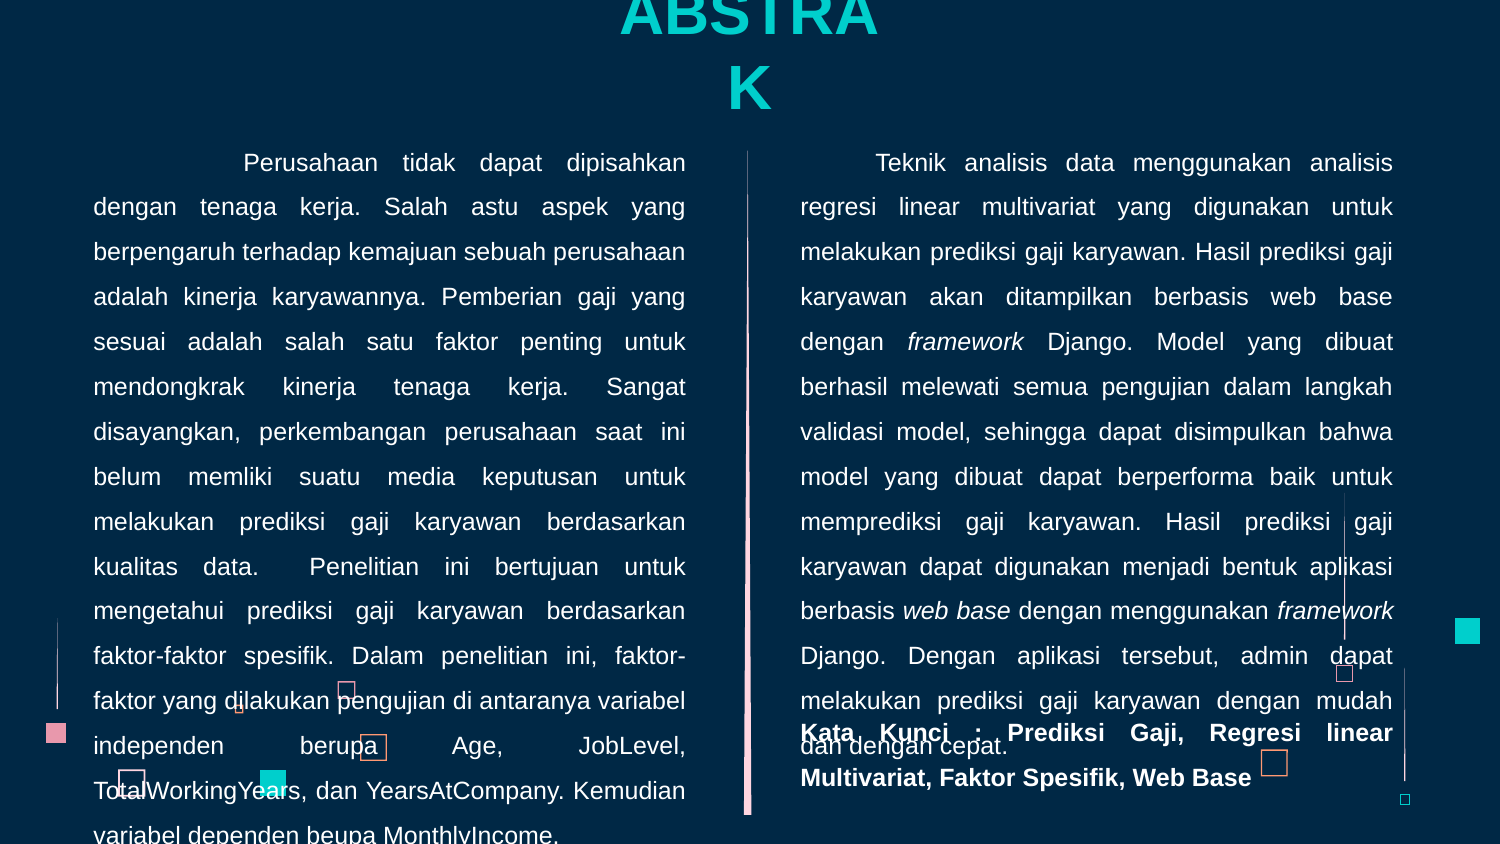

# ABSTRAK
	Perusahaan tidak dapat dipisahkan dengan tenaga kerja. Salah astu aspek yang berpengaruh terhadap kemajuan sebuah perusahaan adalah kinerja karyawannya. Pemberian gaji yang sesuai adalah salah satu faktor penting untuk mendongkrak kinerja tenaga kerja. Sangat disayangkan, perkembangan perusahaan saat ini belum memliki suatu media keputusan untuk melakukan prediksi gaji karyawan berdasarkan kualitas data.  Penelitian ini bertujuan untuk mengetahui prediksi gaji karyawan berdasarkan faktor-faktor spesifik. Dalam penelitian ini, faktor-faktor yang dilakukan pengujian di antaranya variabel independen berupa Age, JobLevel, TotalWorkingYears, dan YearsAtCompany. Kemudian variabel dependen beupa MonthlyIncome.
Teknik analisis data menggunakan analisis regresi linear multivariat yang digunakan untuk melakukan prediksi gaji karyawan. Hasil prediksi gaji karyawan akan ditampilkan berbasis web base dengan framework Django. Model yang dibuat berhasil melewati semua pengujian dalam langkah validasi model, sehingga dapat disimpulkan bahwa model yang dibuat dapat berperforma baik untuk memprediksi gaji karyawan. Hasil prediksi gaji karyawan dapat digunakan menjadi bentuk aplikasi berbasis web base dengan menggunakan framework Django. Dengan aplikasi tersebut, admin dapat melakukan prediksi gaji karyawan dengan mudah dan dengan cepat.

Kata Kunci : Prediksi Gaji, Regresi linear Multivariat, Faktor Spesifik, Web Base